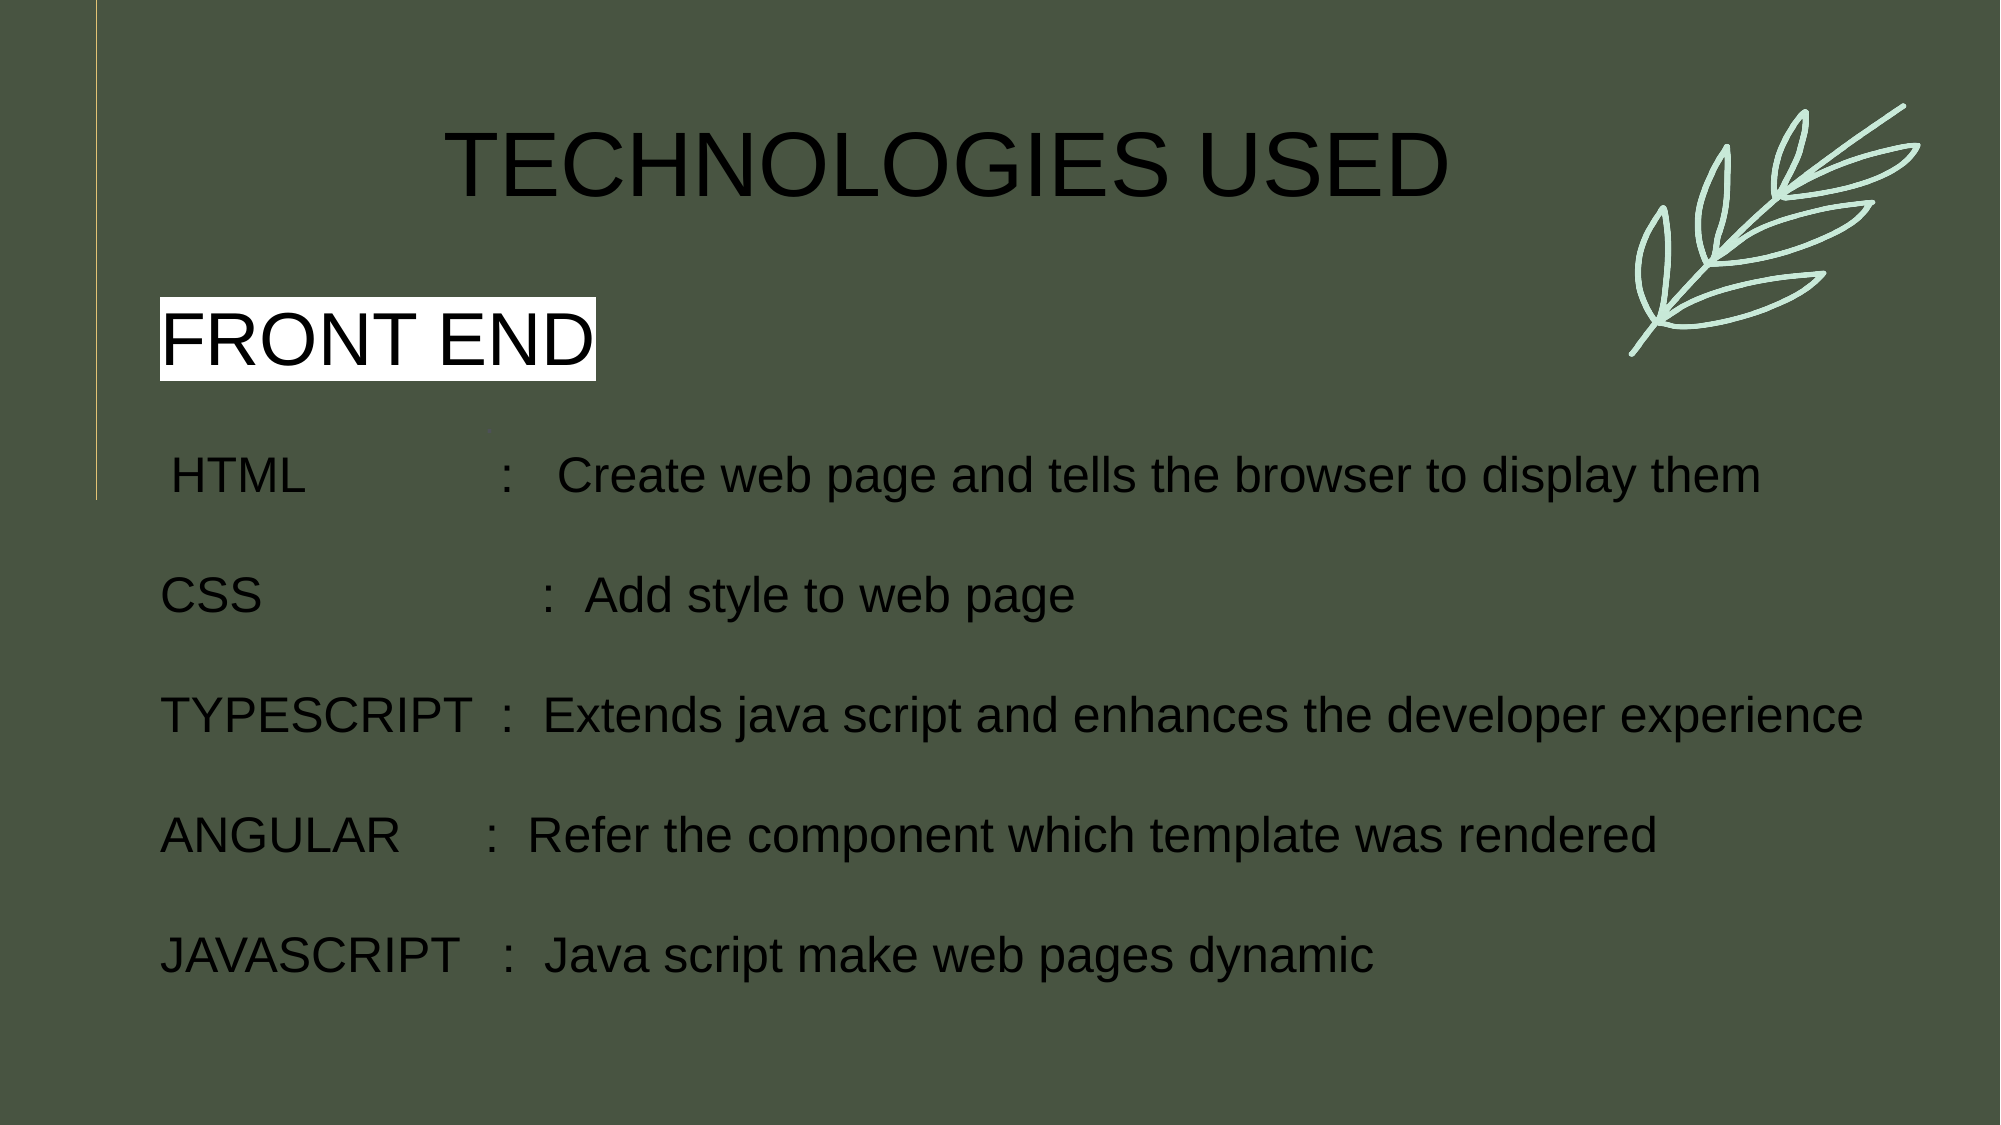

TECHNOLOGIES USED

FRONT END
 .
 HTML              :   Create web page and tells the browser to display them

CSS                    :  Add style to web page

TYPESCRIPT  :  Extends java script and enhances the developer experience

ANGULAR      :  Refer the component which template was rendered

JAVASCRIPT   :  Java script make web pages dynamic